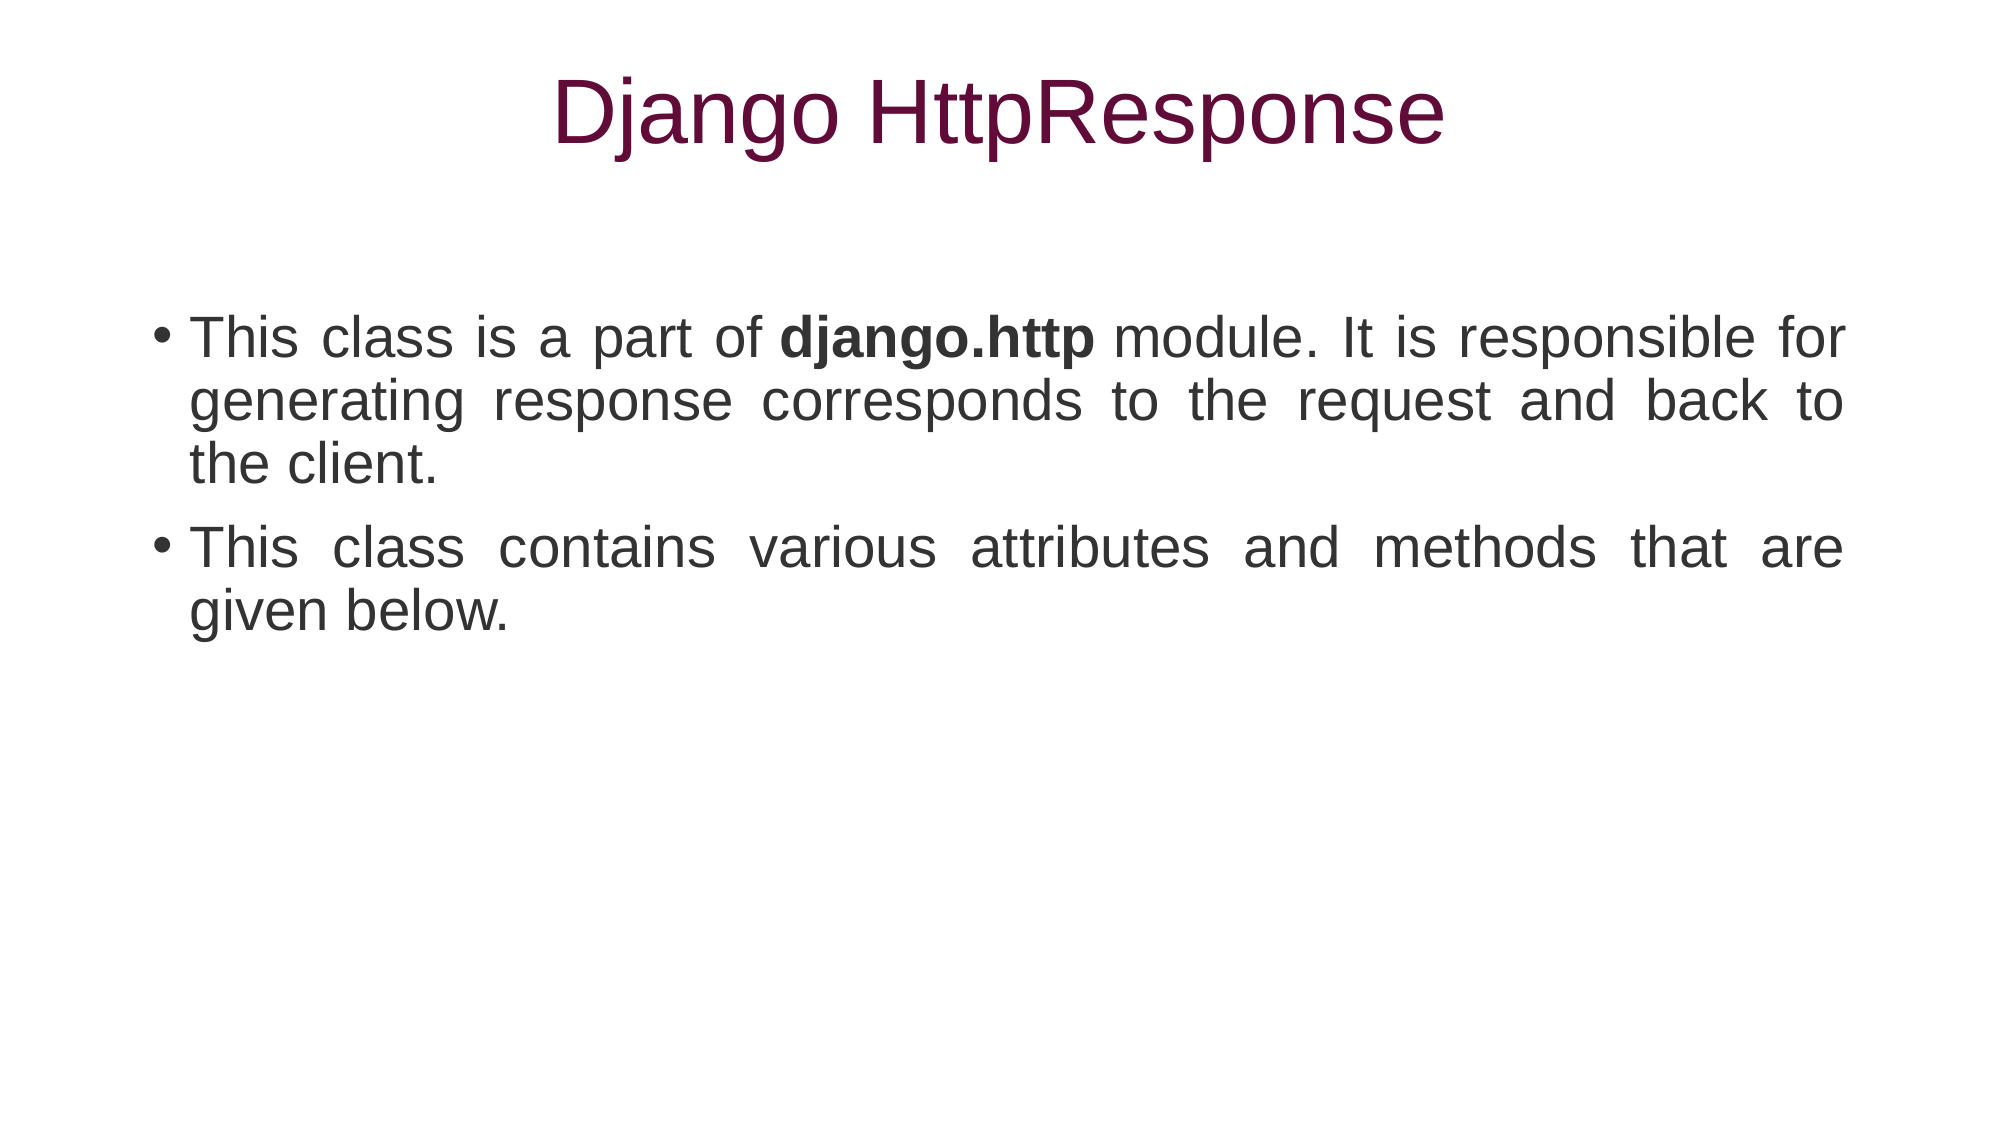

# Django HttpResponse
This class is a part of django.http module. It is responsible for generating response corresponds to the request and back to the client.
This class contains various attributes and methods that are given below.